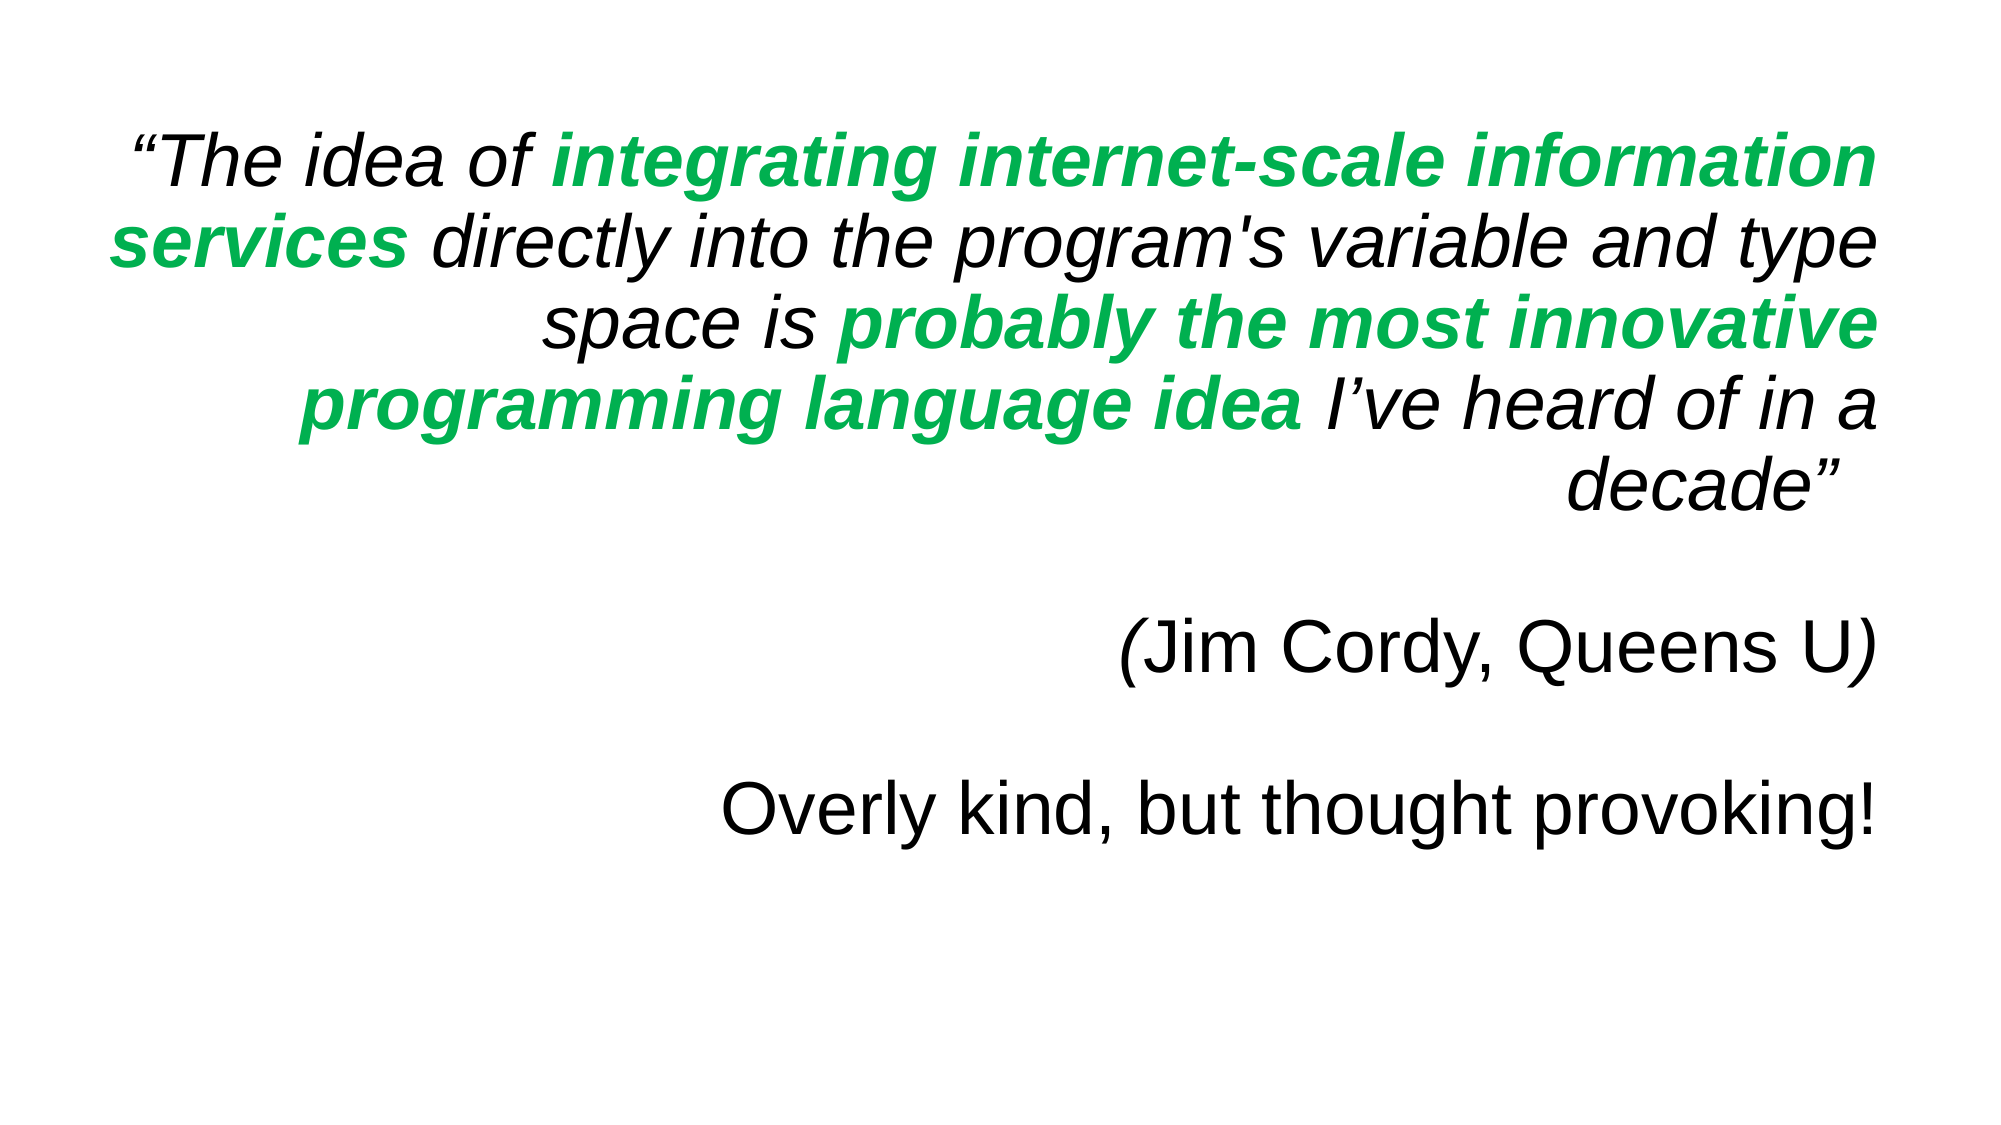

# “The idea of integrating internet-scale information services directly into the program's variable and type space is probably the most innovative programming language idea I’ve heard of in a decade” (Jim Cordy, Queens U) Overly kind, but thought provoking!